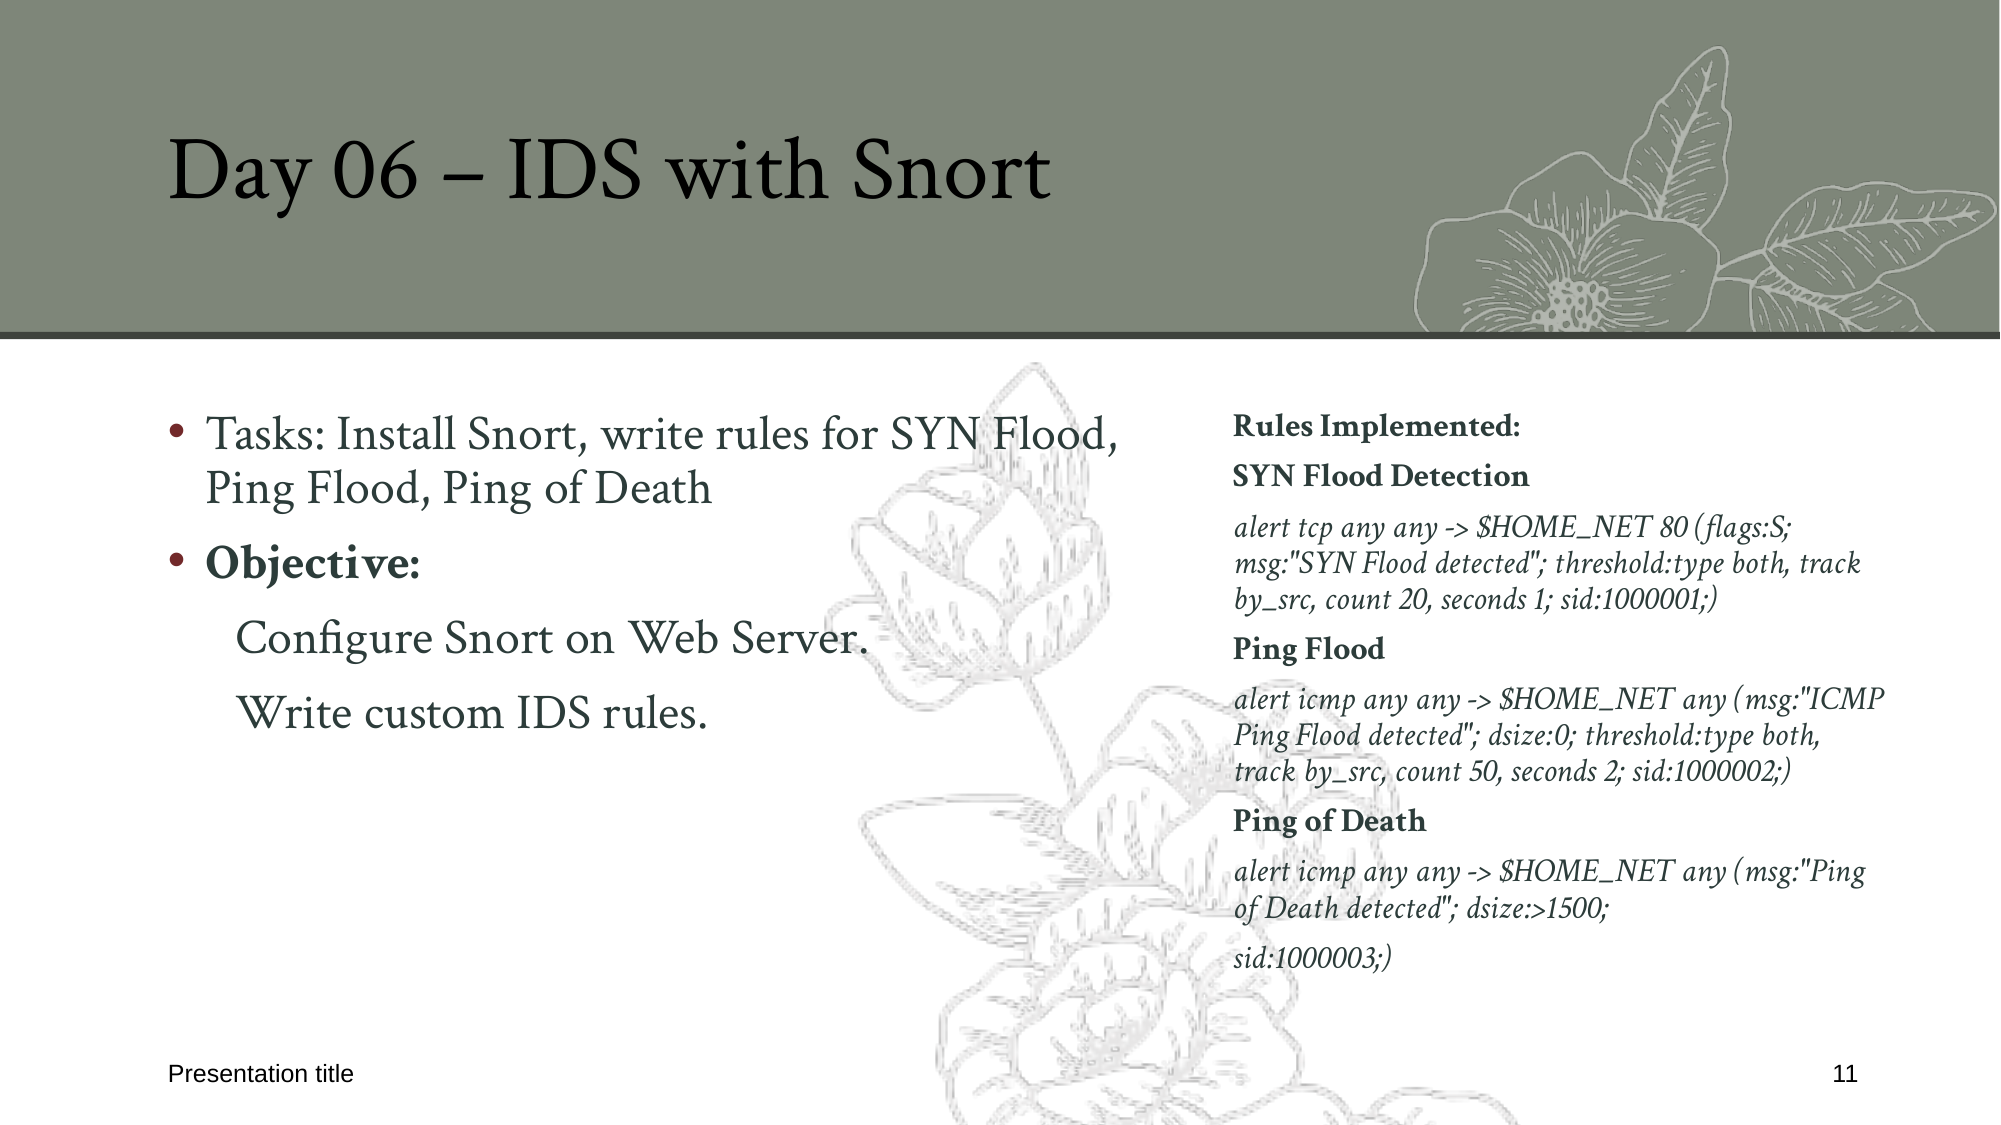

# Day 06 – IDS with Snort
Tasks: Install Snort, write rules for SYN Flood, Ping Flood, Ping of Death
Objective:
      Configure Snort on Web Server.
      Write custom IDS rules.

Rules Implemented:
SYN Flood Detection
alert tcp any any -> $HOME_NET 80 (flags:S; msg:"SYN Flood detected"; threshold:type both, track by_src, count 20, seconds 1; sid:1000001;)
Ping Flood
alert icmp any any -> $HOME_NET any (msg:"ICMP Ping Flood detected"; dsize:0; threshold:type both, track by_src, count 50, seconds 2; sid:1000002;)
Ping of Death
alert icmp any any -> $HOME_NET any (msg:"Ping of Death detected"; dsize:>1500;
sid:1000003;)

Presentation title
11